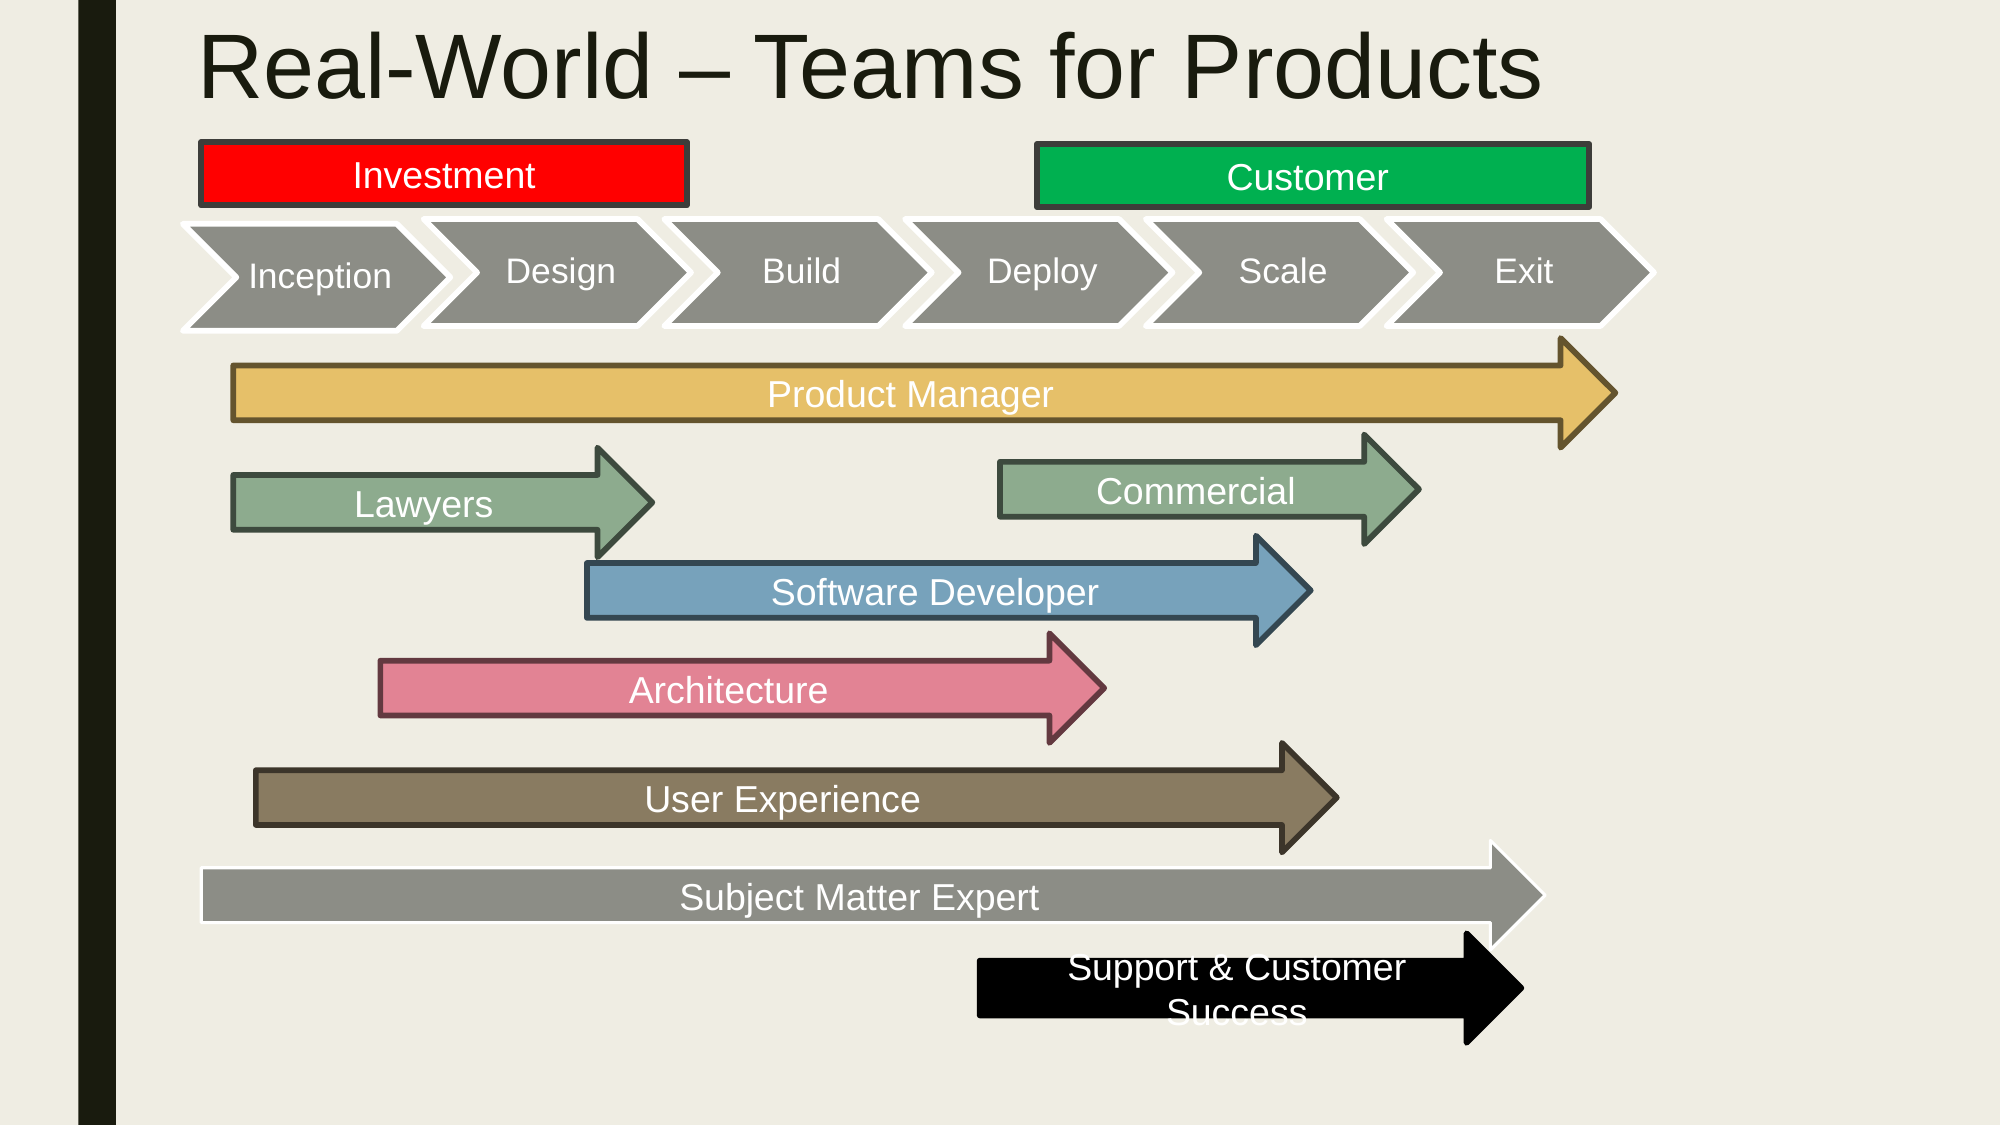

# Real-World – Teams for Products
Inception
Design
Build
Deploy
Scale
Exit
Investment
Customer
Product Manager
Commercial
Lawyers
Software Developer
Architecture
User Experience
Subject Matter Expert
Support & Customer Success